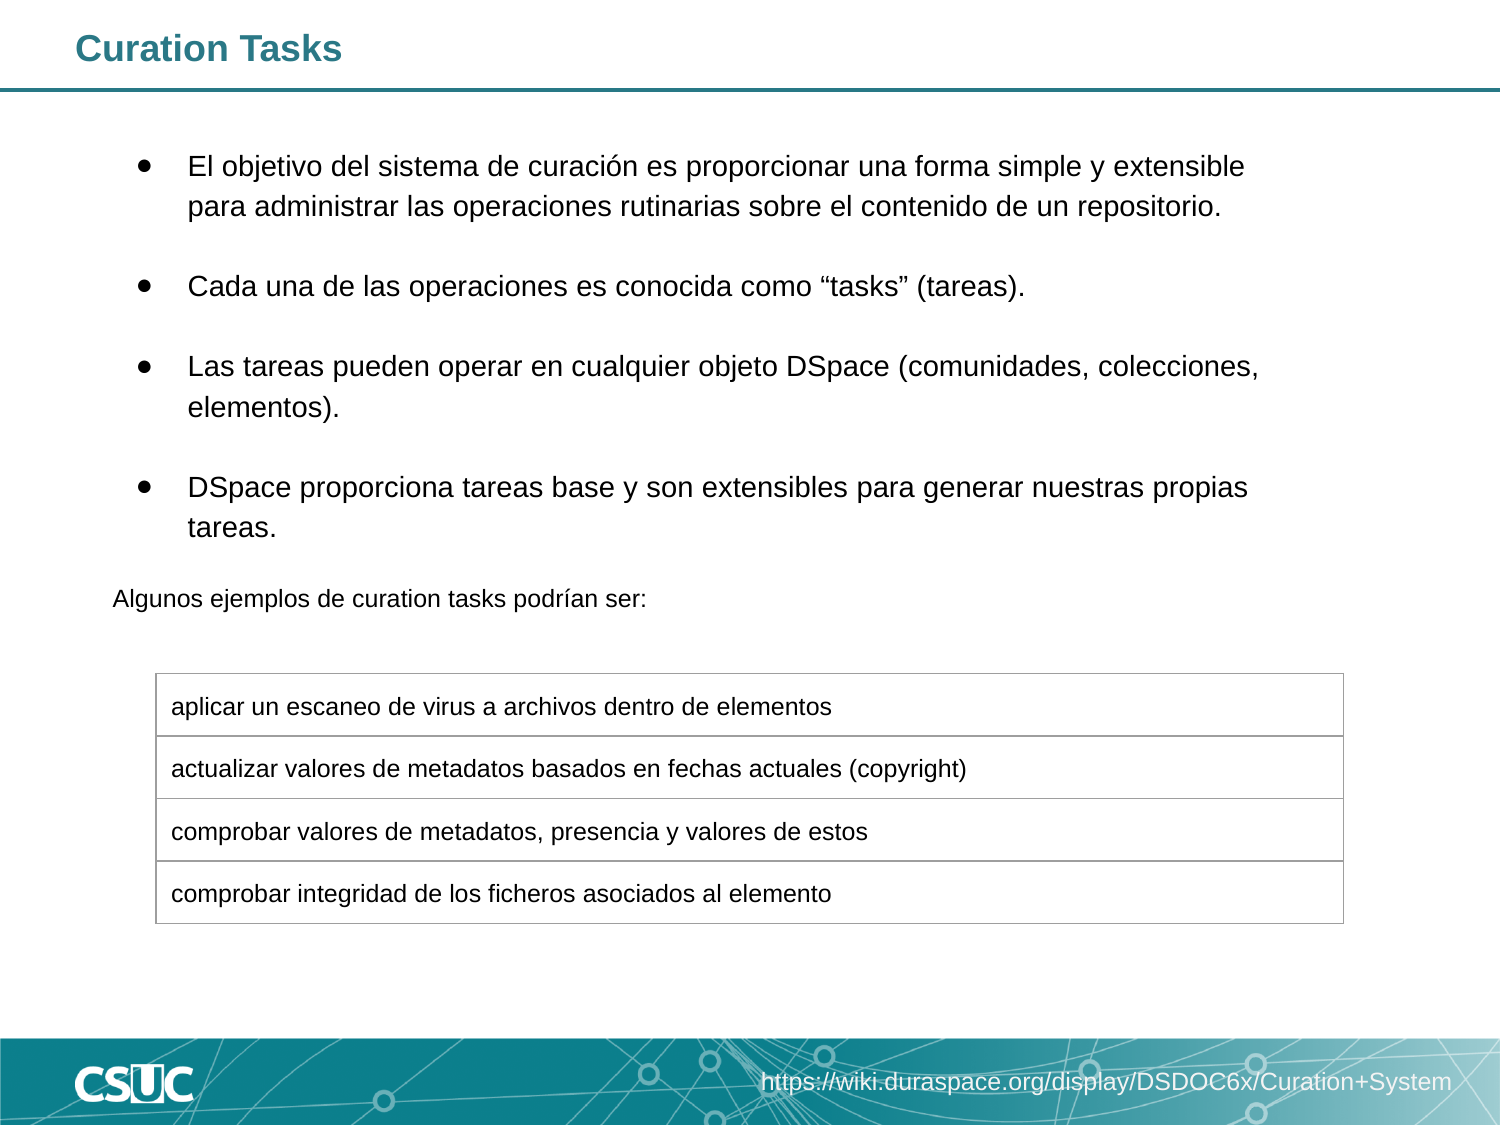

Curation Tasks
El objetivo del sistema de curación es proporcionar una forma simple y extensible para administrar las operaciones rutinarias sobre el contenido de un repositorio.

Cada una de las operaciones es conocida como “tasks” (tareas).

Las tareas pueden operar en cualquier objeto DSpace (comunidades, colecciones, elementos).

DSpace proporciona tareas base y son extensibles para generar nuestras propias tareas.

Algunos ejemplos de curation tasks podrían ser:
| aplicar un escaneo de virus a archivos dentro de elementos |
| --- |
| actualizar valores de metadatos basados en fechas actuales (copyright) |
| comprobar valores de metadatos, presencia y valores de estos |
| comprobar integridad de los ficheros asociados al elemento |
https://wiki.duraspace.org/display/DSDOC6x/Curation+System